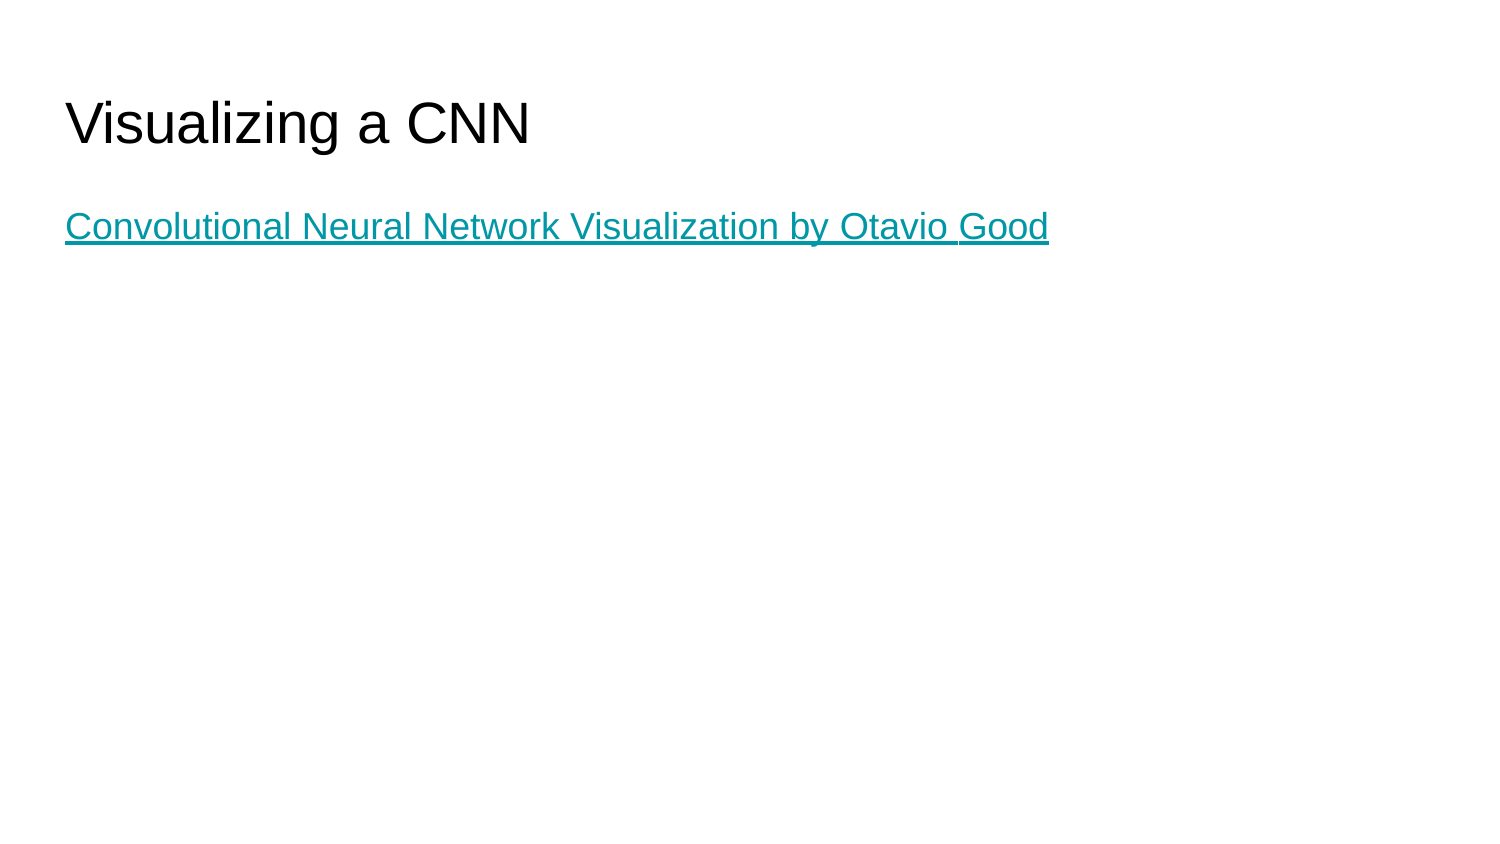

# Visualizing a CNN
Convolutional Neural Network Visualization by Otavio Good